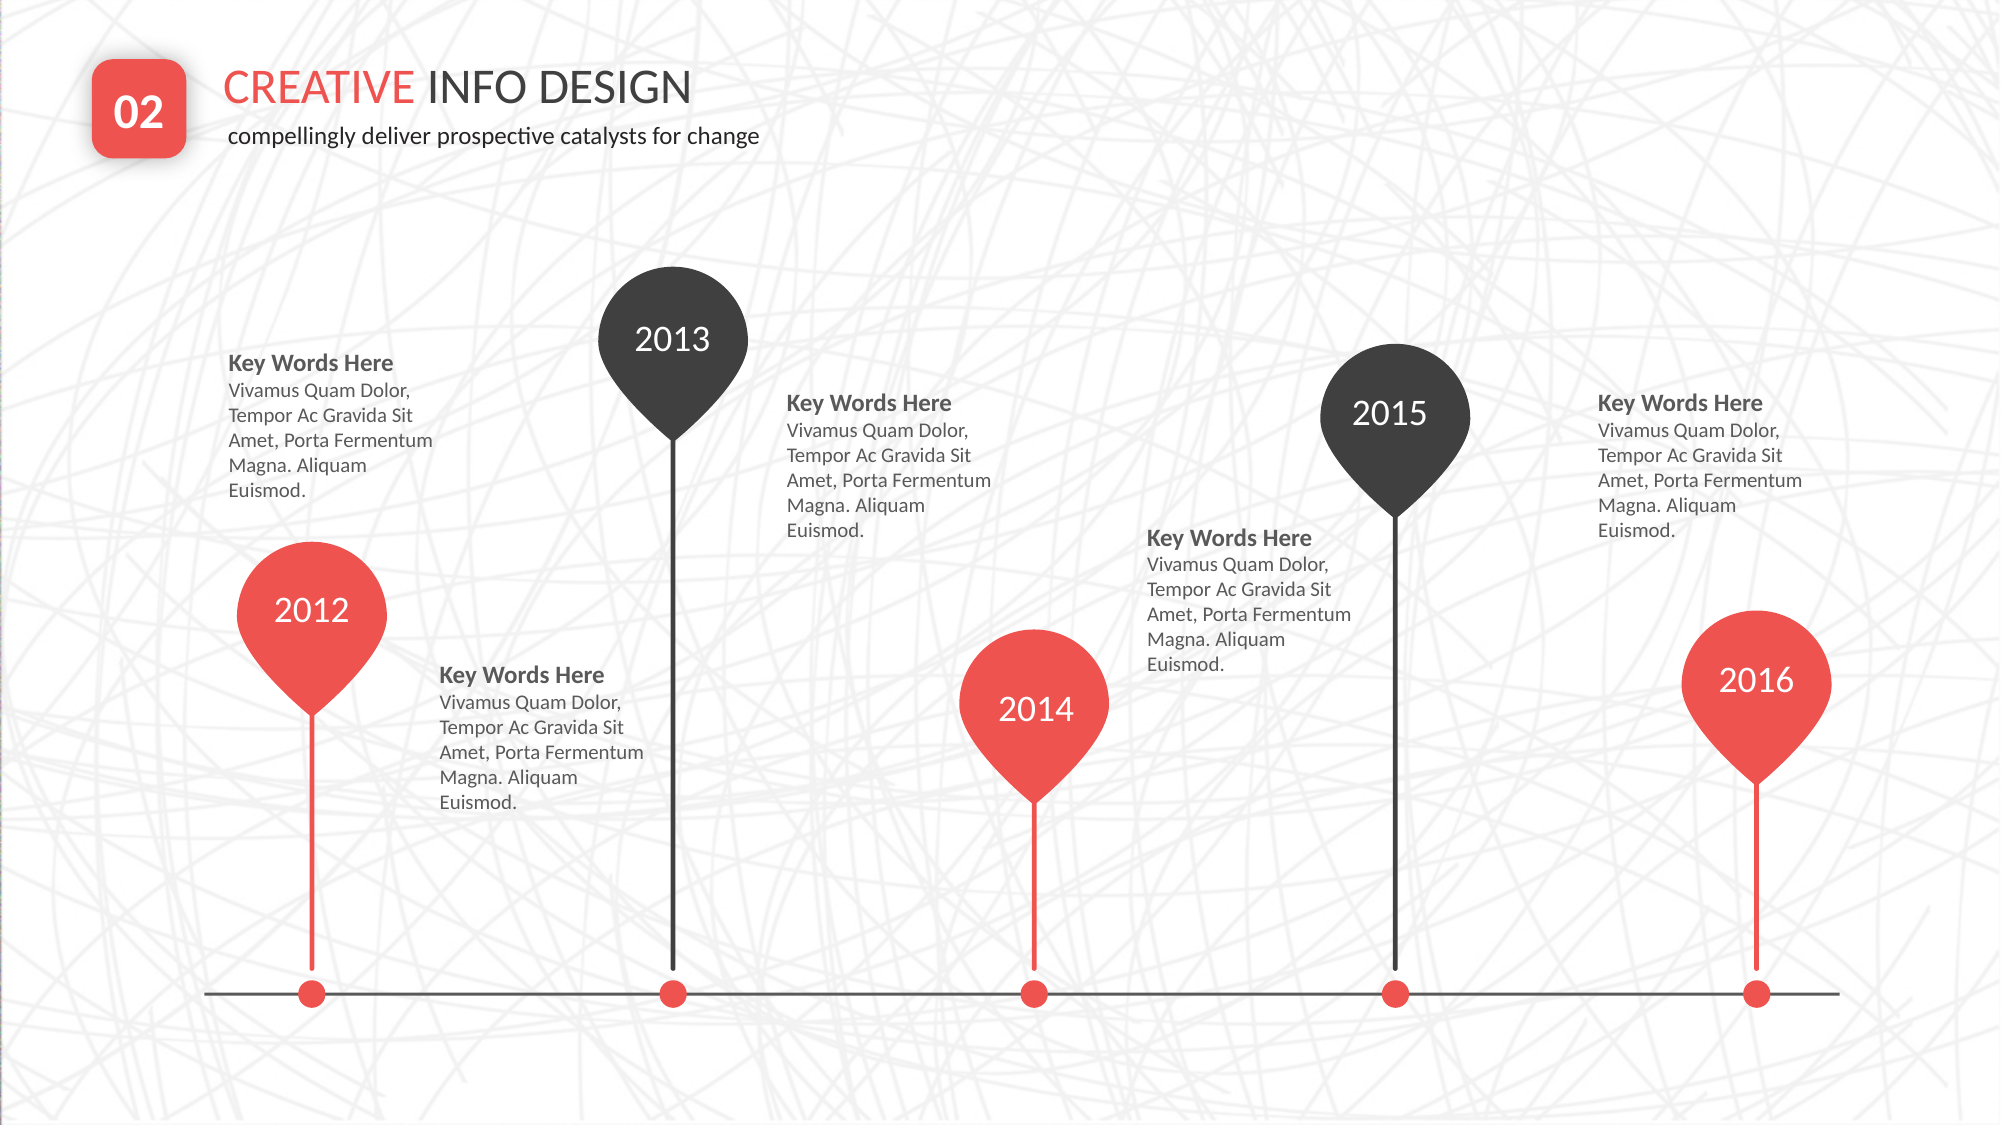

CREATIVE INFO DESIGN
compellingly deliver prospective catalysts for change
02

e7d195523061f1c0205959036996ad55c215b892a7aac5c0B9ADEF7896FB48F2EF97163A2DE1401E1875DEDC438B7864AD24CA23553DBBBD975DAF4CAD4A2592689FFB6CEE59FFA55B2702D0E5EE29CDFC0DD98BC7D6A39AC4E055256EE11BBEDCDB7C9722D66262996B68DE860BD3C77EBCAECB599909EC0E07B61811075331ABCDE6990254B8C8
2013
Key Words Here
Vivamus Quam Dolor, Tempor Ac Gravida Sit Amet, Porta Fermentum Magna. Aliquam Euismod.

Key Words Here
Vivamus Quam Dolor, Tempor Ac Gravida Sit Amet, Porta Fermentum Magna. Aliquam Euismod.
Key Words Here
Vivamus Quam Dolor, Tempor Ac Gravida Sit Amet, Porta Fermentum Magna. Aliquam Euismod.
2015
Key Words Here
Vivamus Quam Dolor, Tempor Ac Gravida Sit Amet, Porta Fermentum Magna. Aliquam Euismod.

2012

Key Words Here
Vivamus Quam Dolor, Tempor Ac Gravida Sit Amet, Porta Fermentum Magna. Aliquam Euismod.

2016
2014